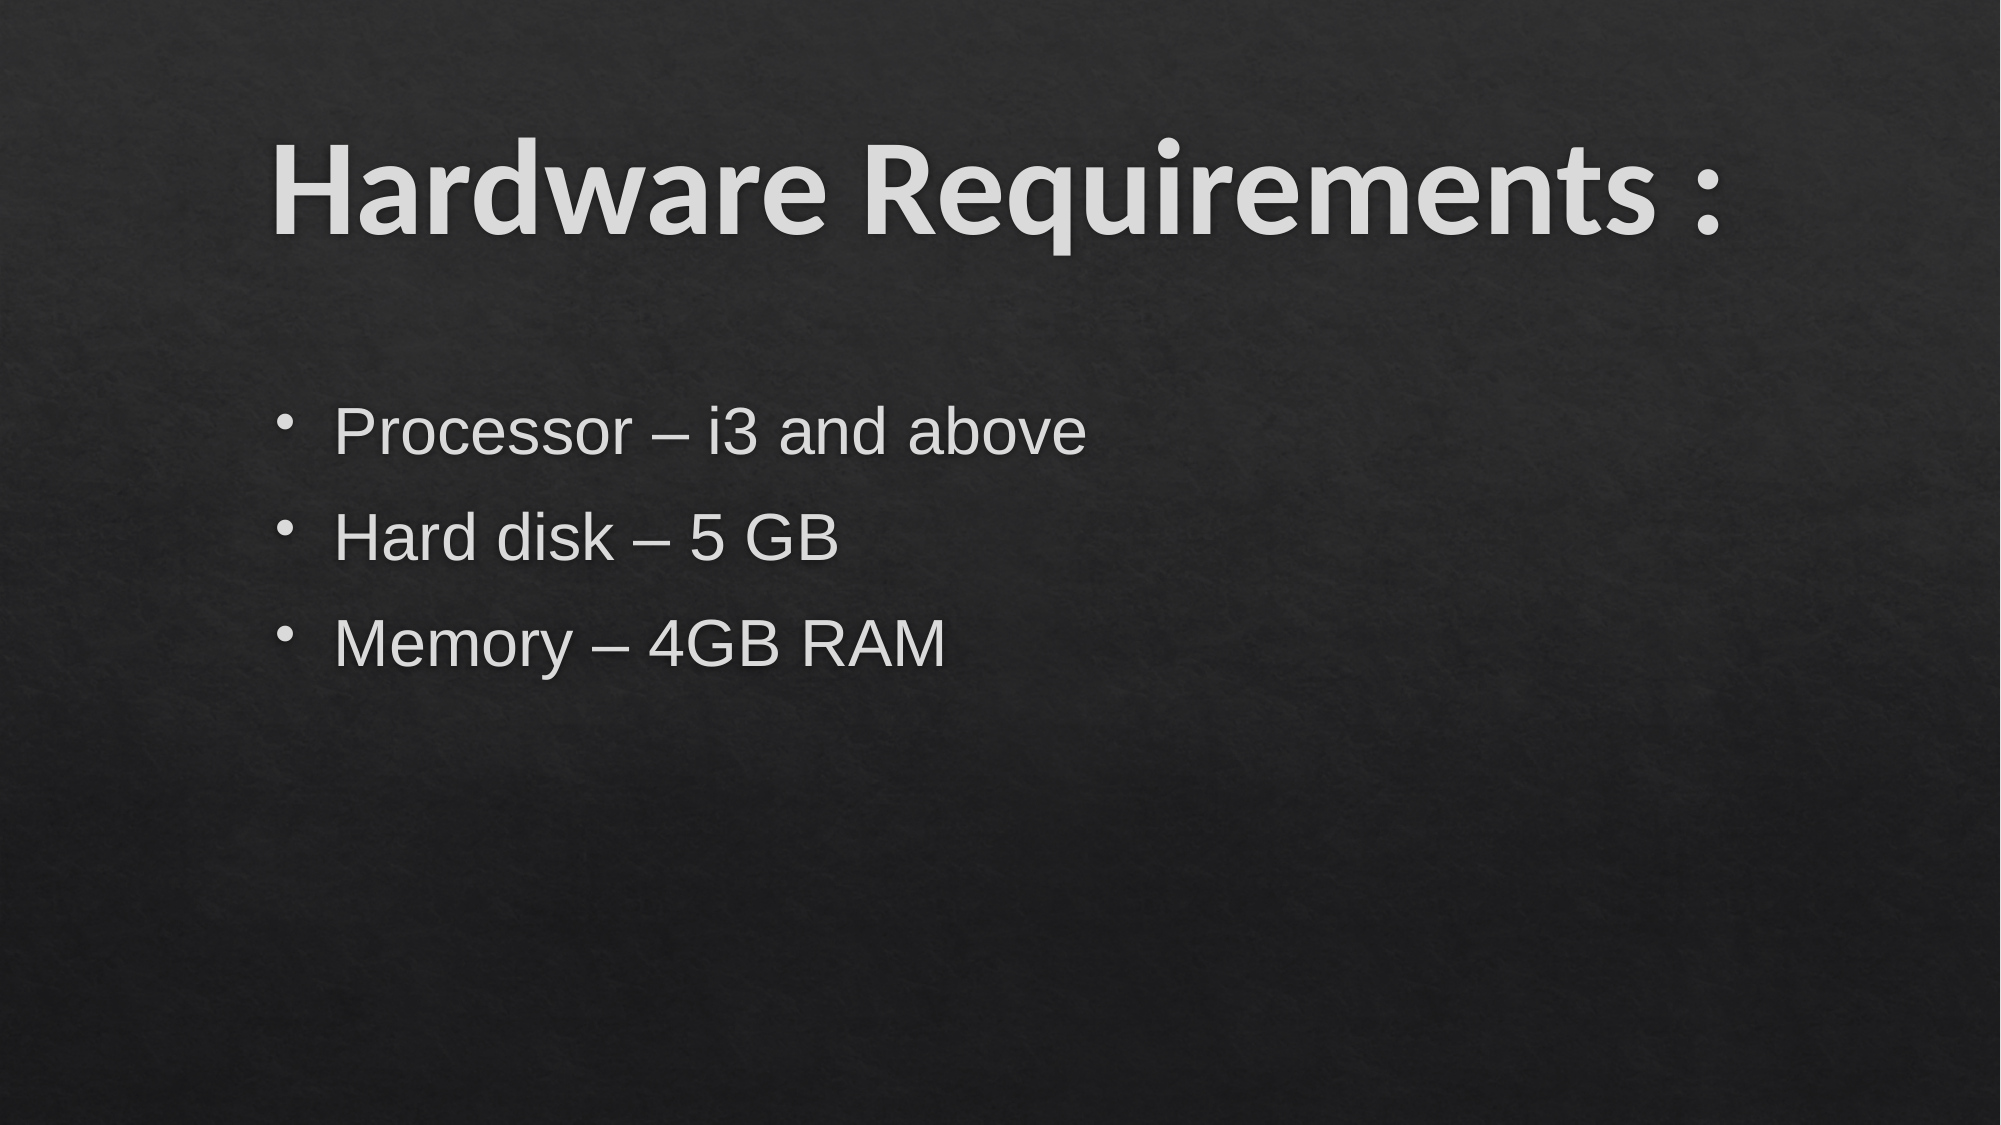

# Hardware Requirements :
Processor – i3 and above
Hard disk – 5 GB
Memory – 4GB RAM